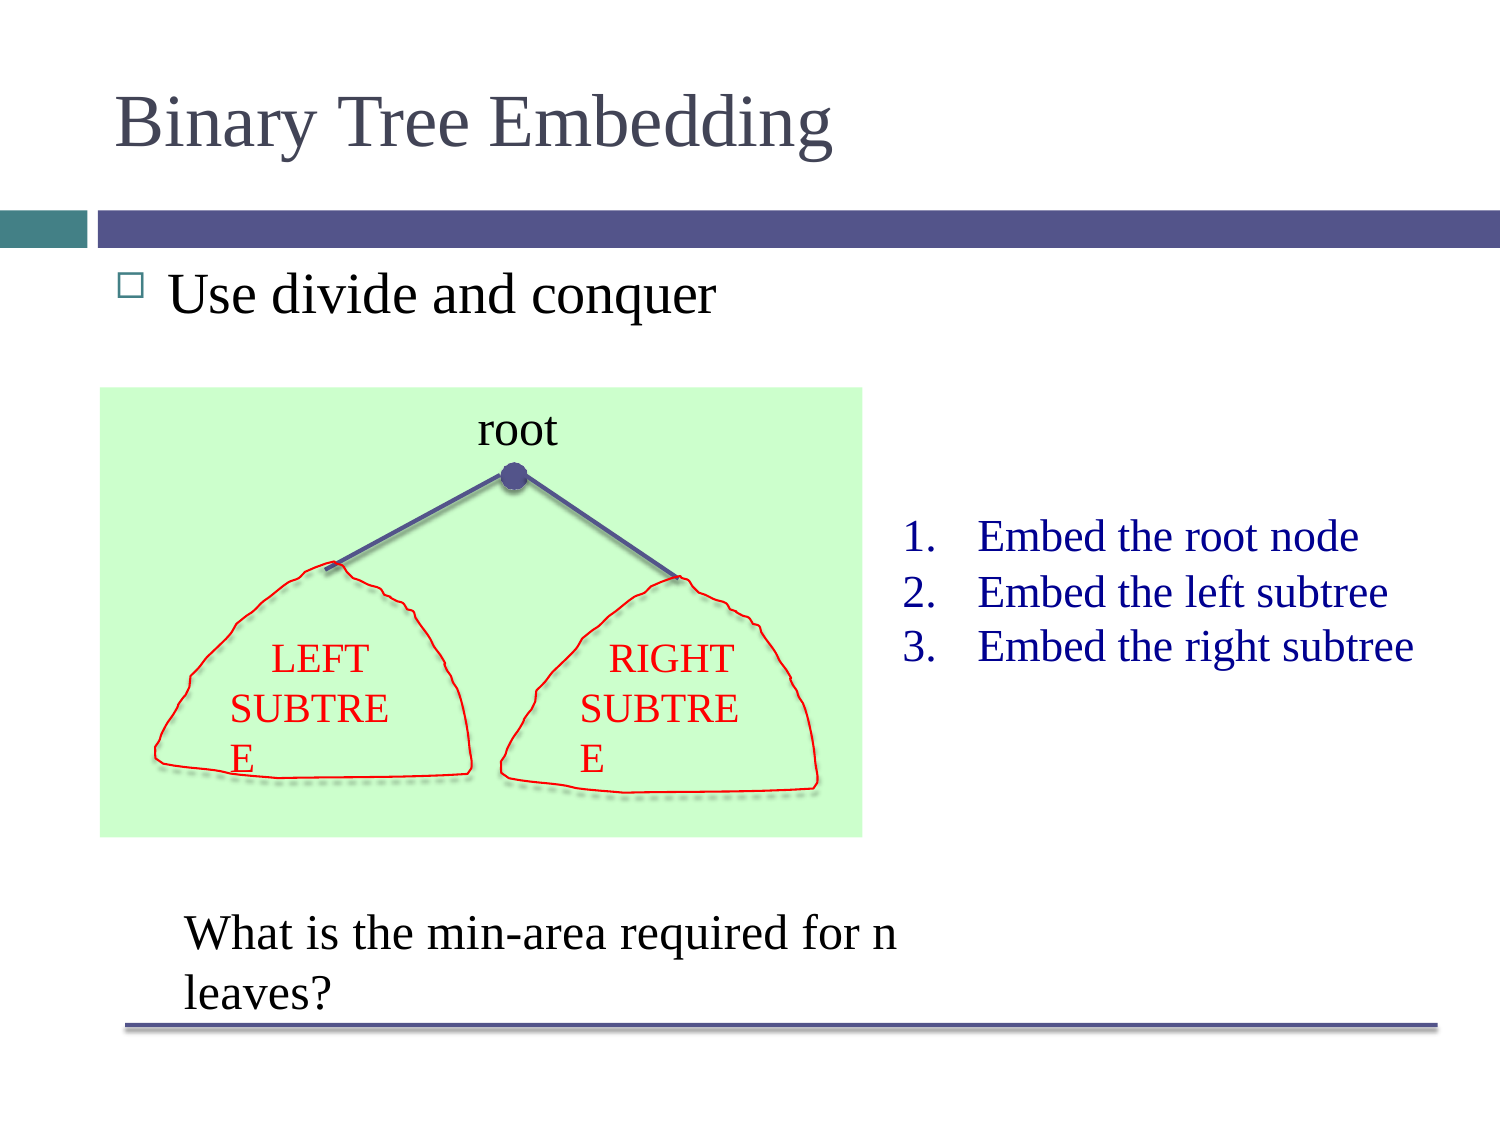

# Binary Tree Embedding
Use divide and conquer

root

Embed the root node
Embed the left subtree
Embed the right subtree

LEFT  SUBTREE
RIGHT  SUBTREE
What is the min-area required for n leaves?